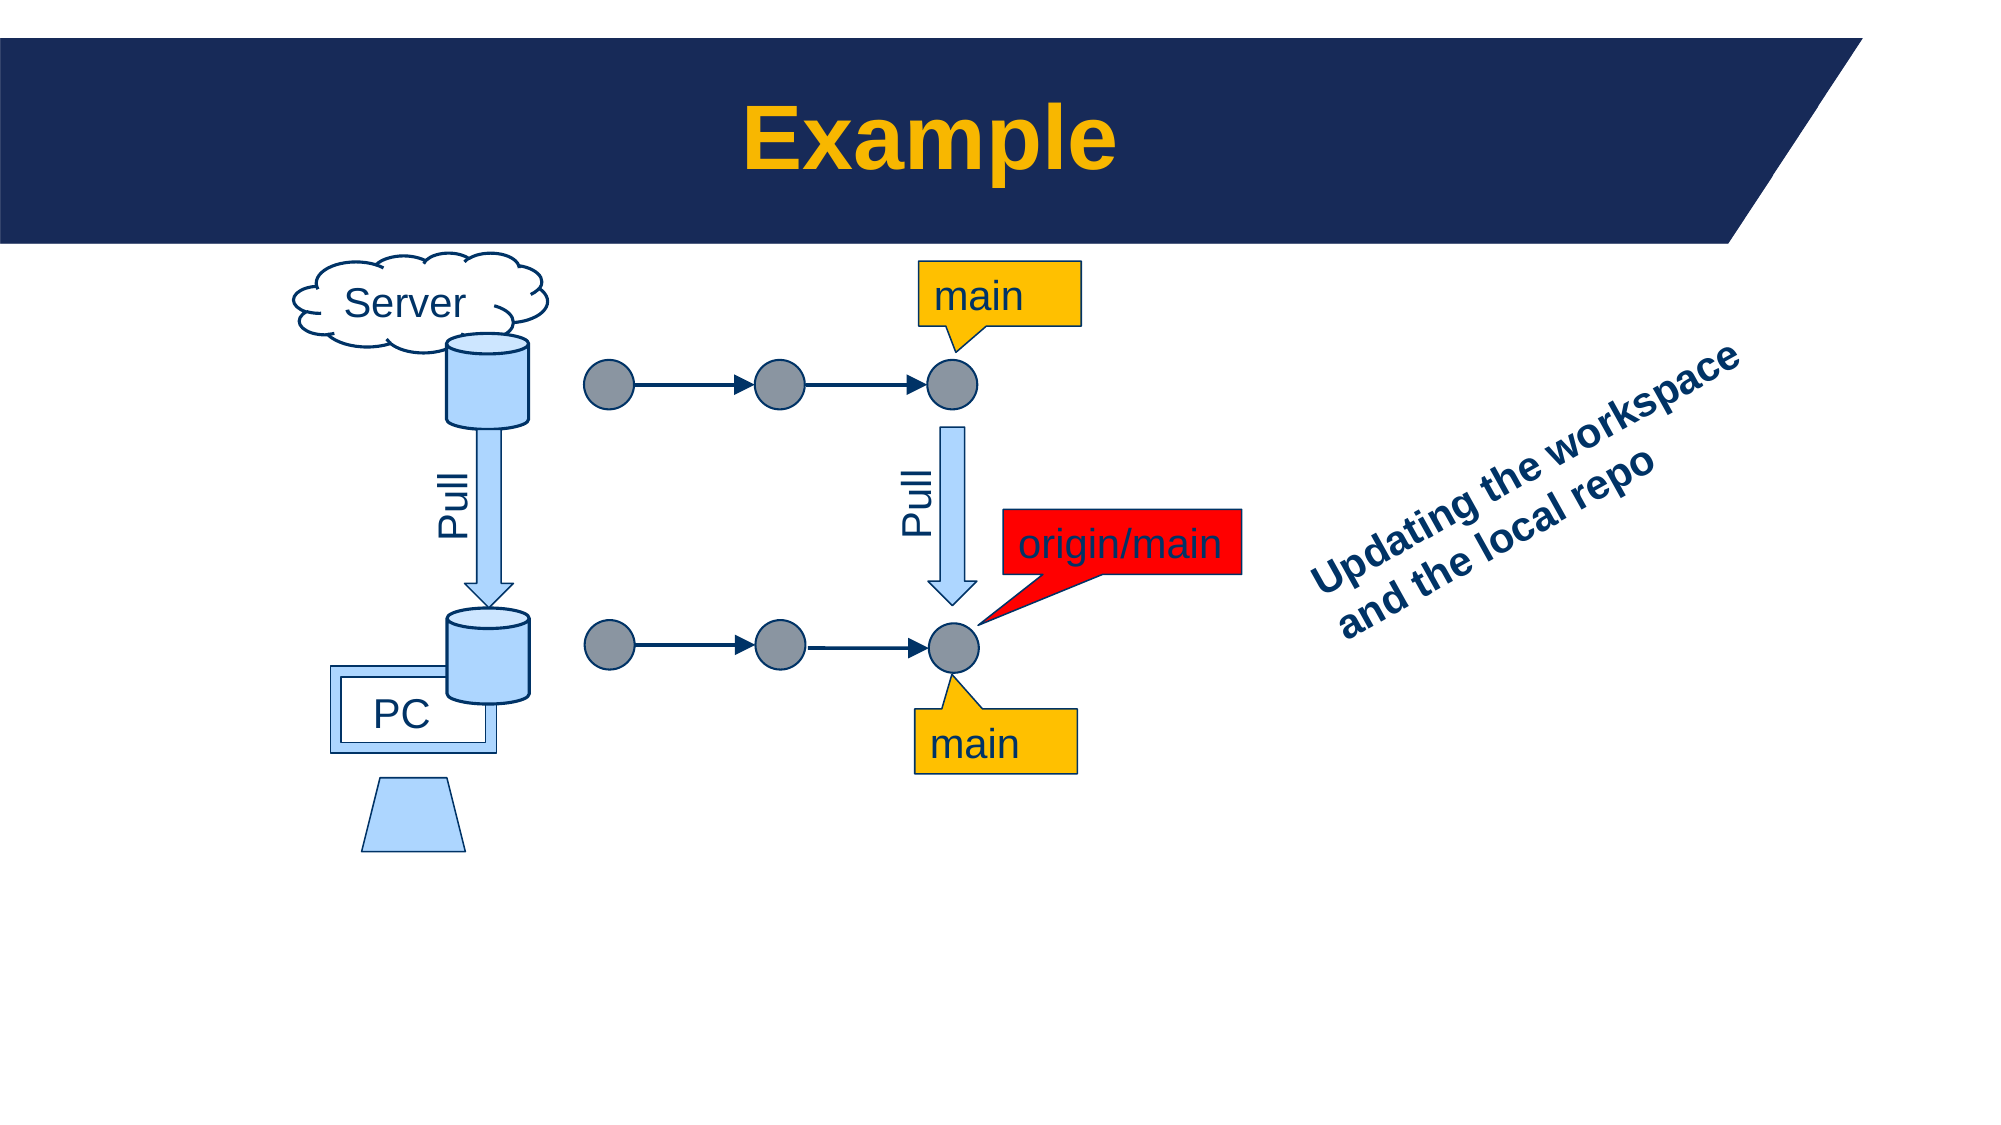

# Example
Server
main

Updating the workspace
and the local repo
Pull
Pull
origin/main

PC
main